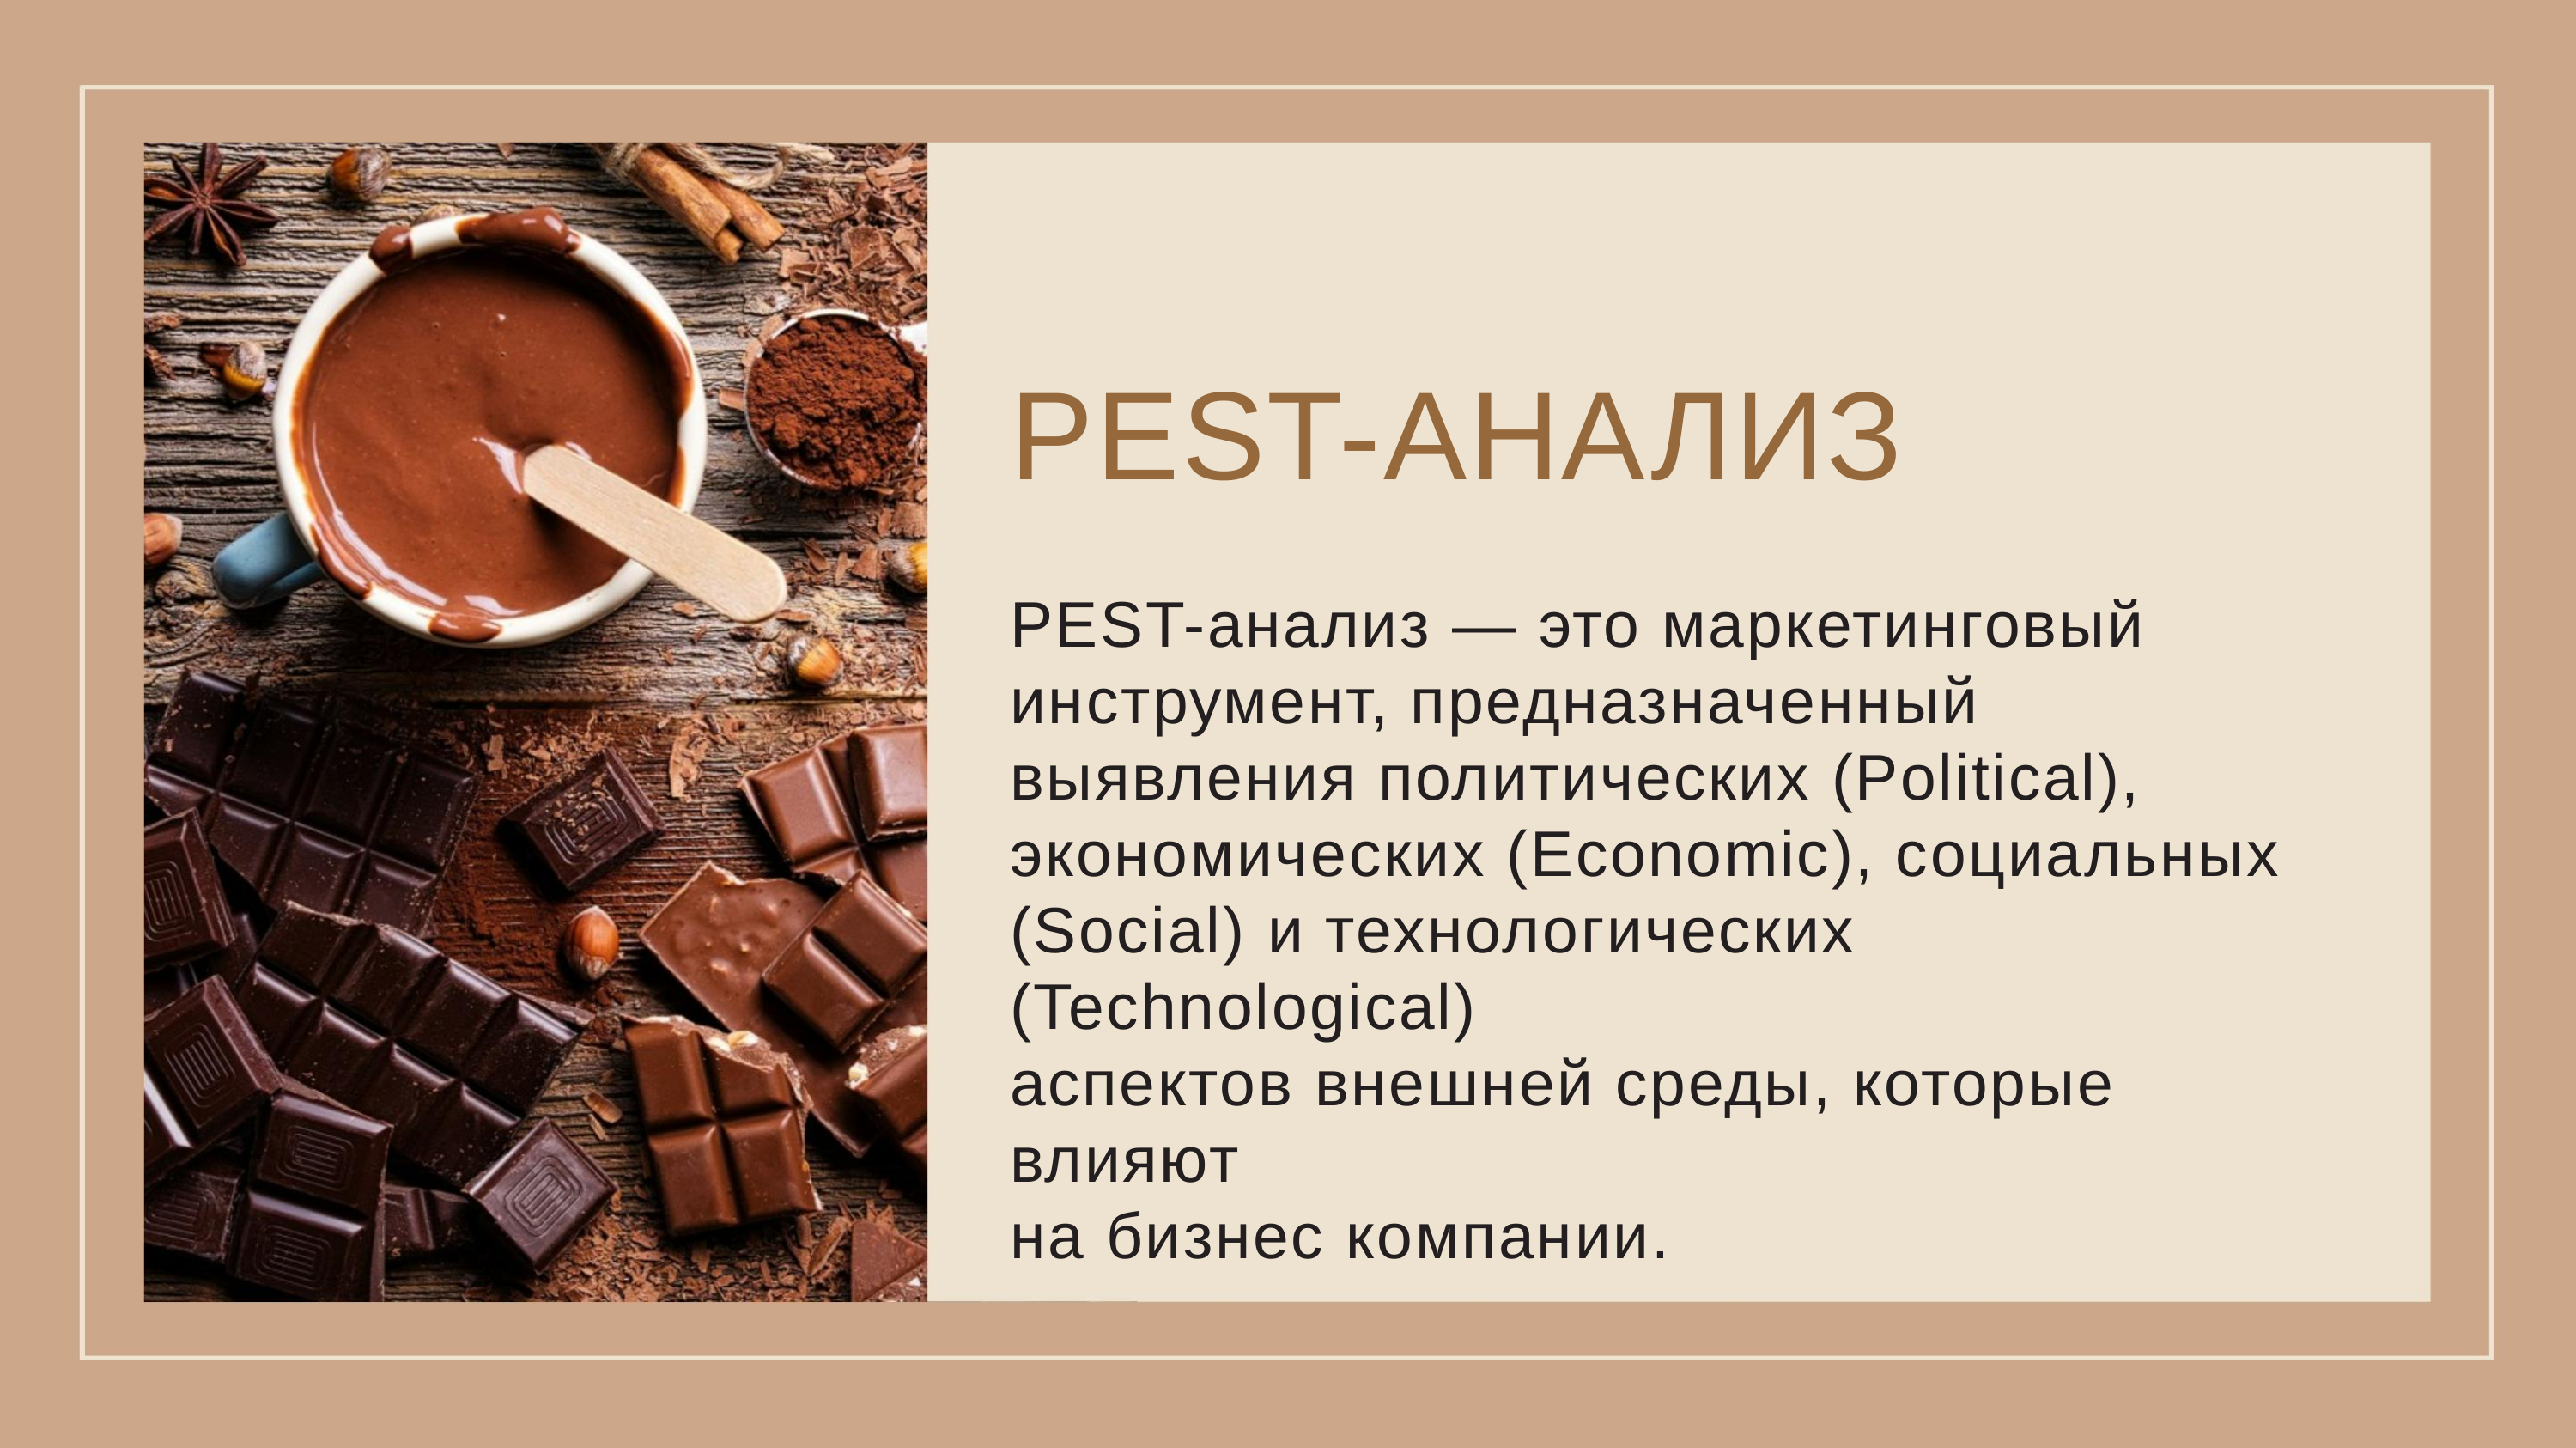

PEST-АНАЛИЗ
PEST-анализ — это маркетинговый
инструмент, предназначенный
выявления политических (Political),
экономических (Economic), социальных
(Social) и технологических (Technological)
аспектов внешней среды, которые влияют
на бизнес компании.